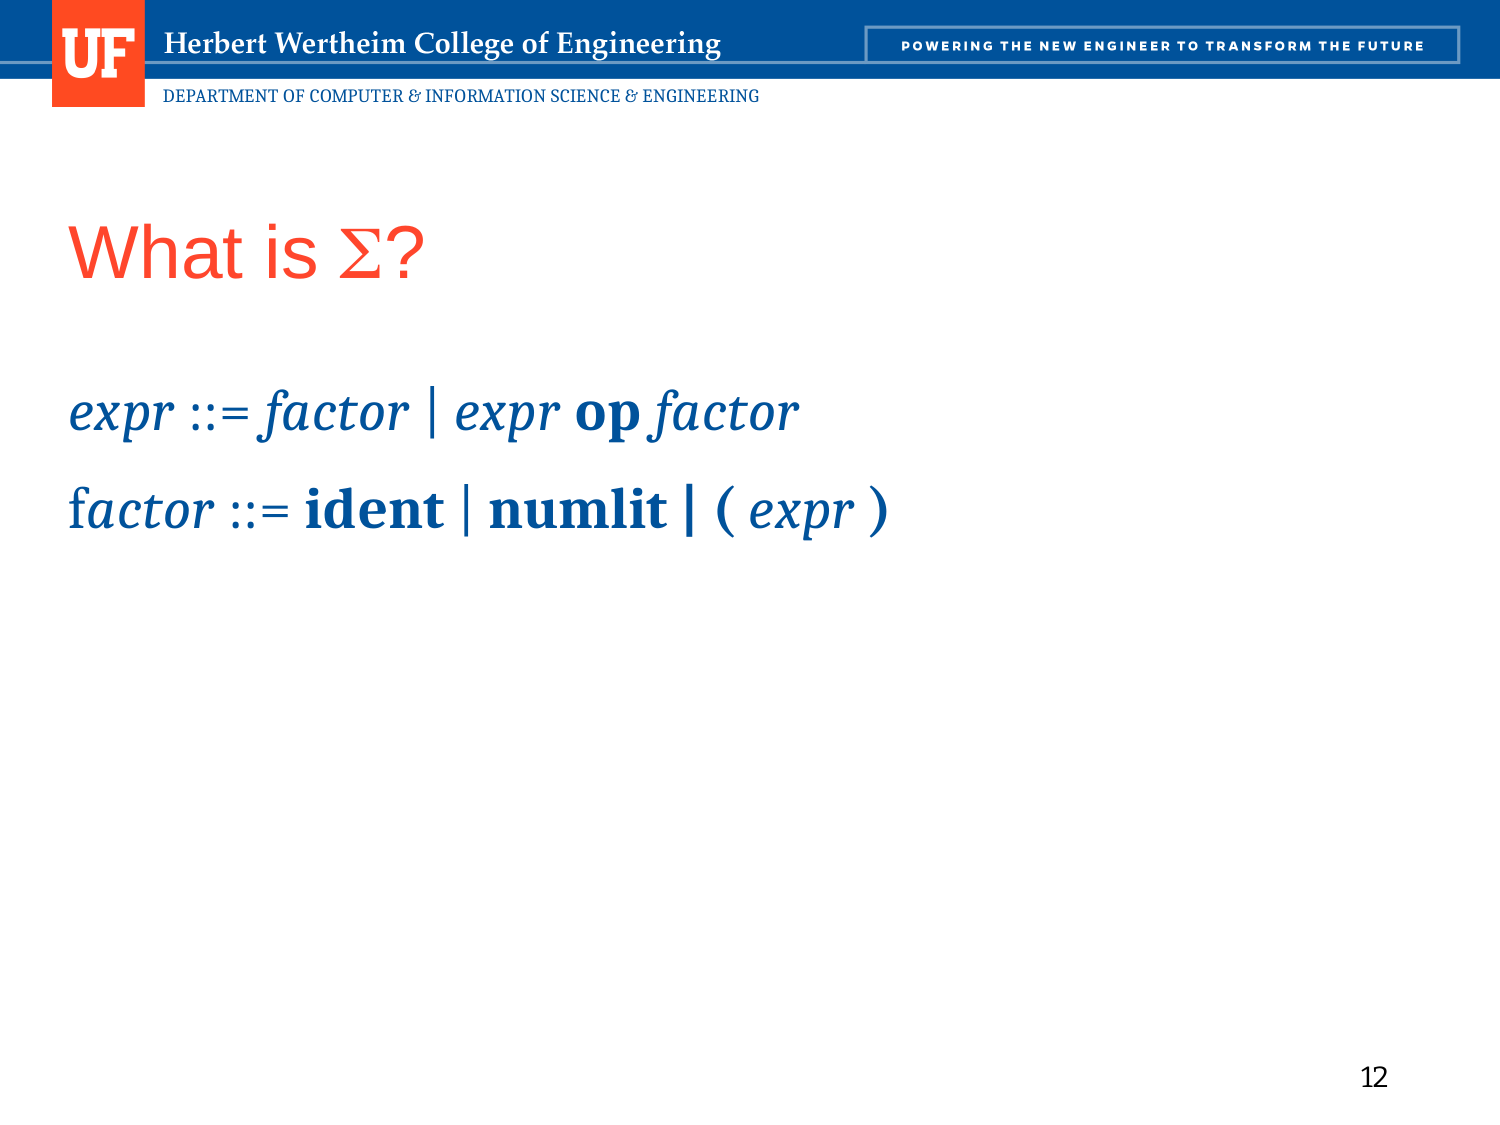

# What is Σ?
expr ::= factor | expr op factor
factor ::= ident | numlit | ( expr )

12